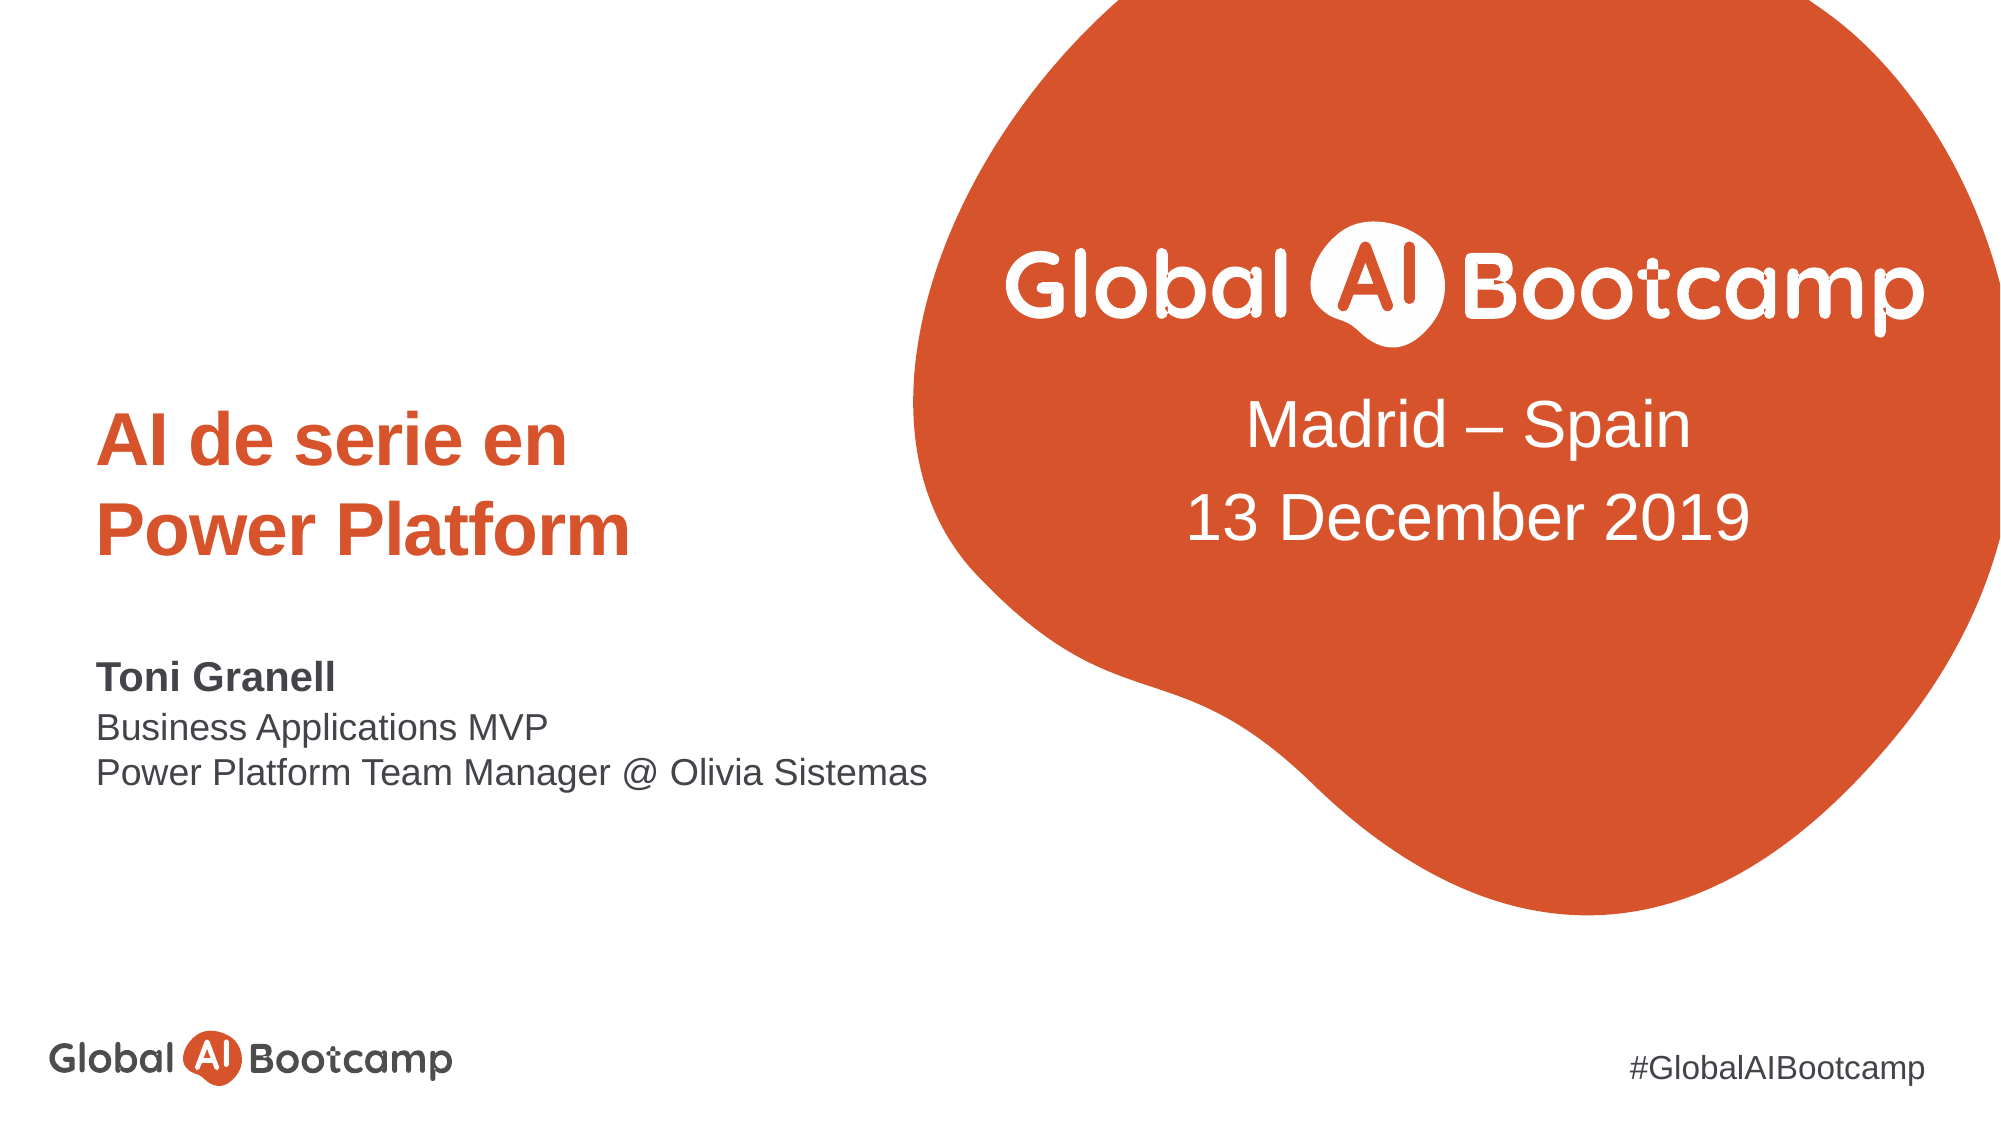

Madrid – Spain
13 December 2019
# AI de serie en Power Platform
Toni Granell
Business Applications MVP
Power Platform Team Manager @ Olivia Sistemas